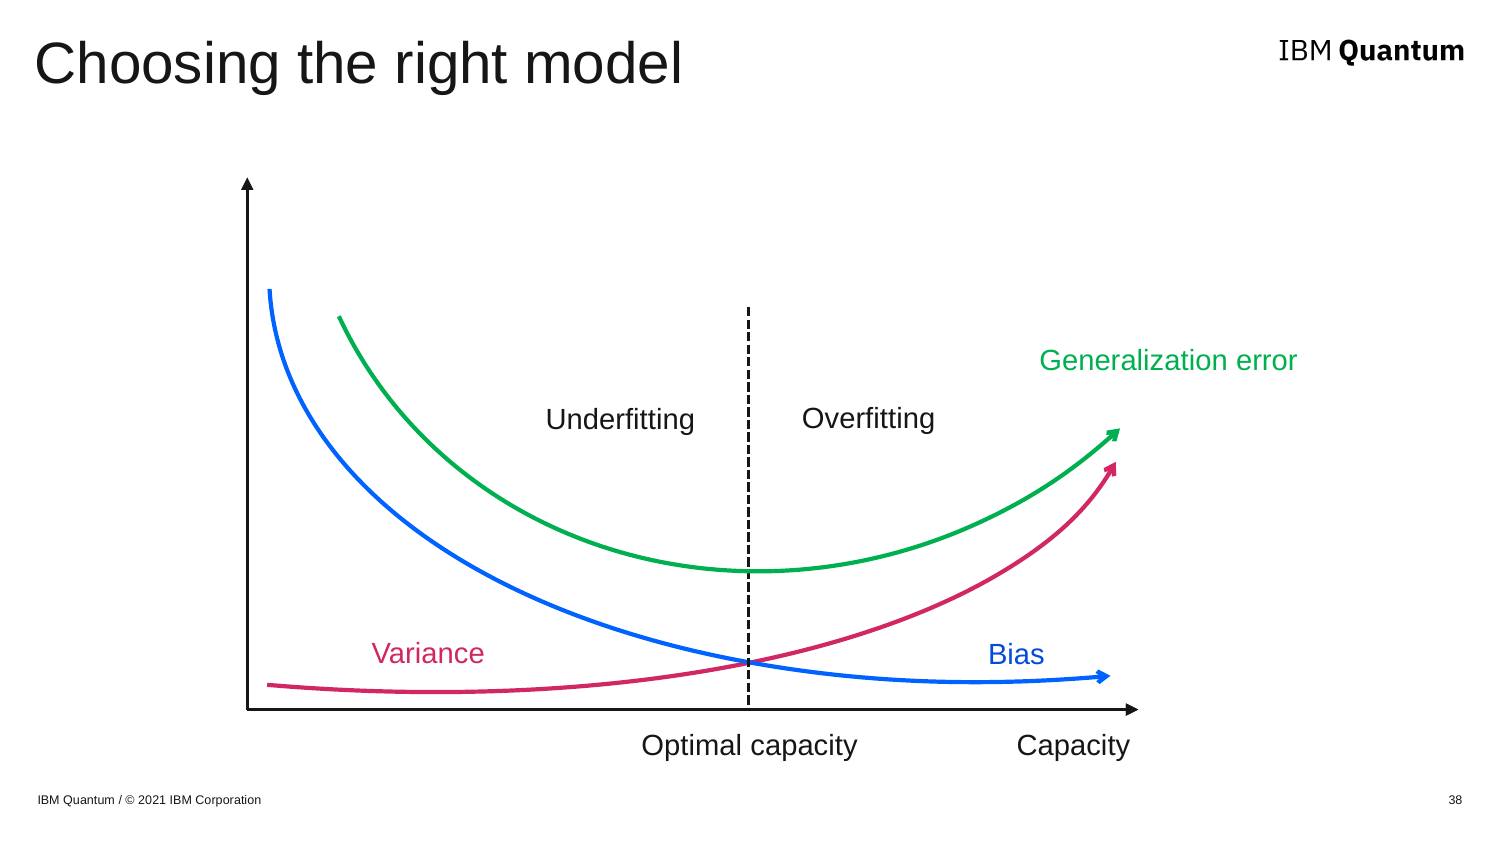

Generalization error
Overfitting
Underfitting
Variance
Bias
Optimal capacity
Capacity
# Choosing the right model
IBM Quantum / © 2021 IBM Corporation
38